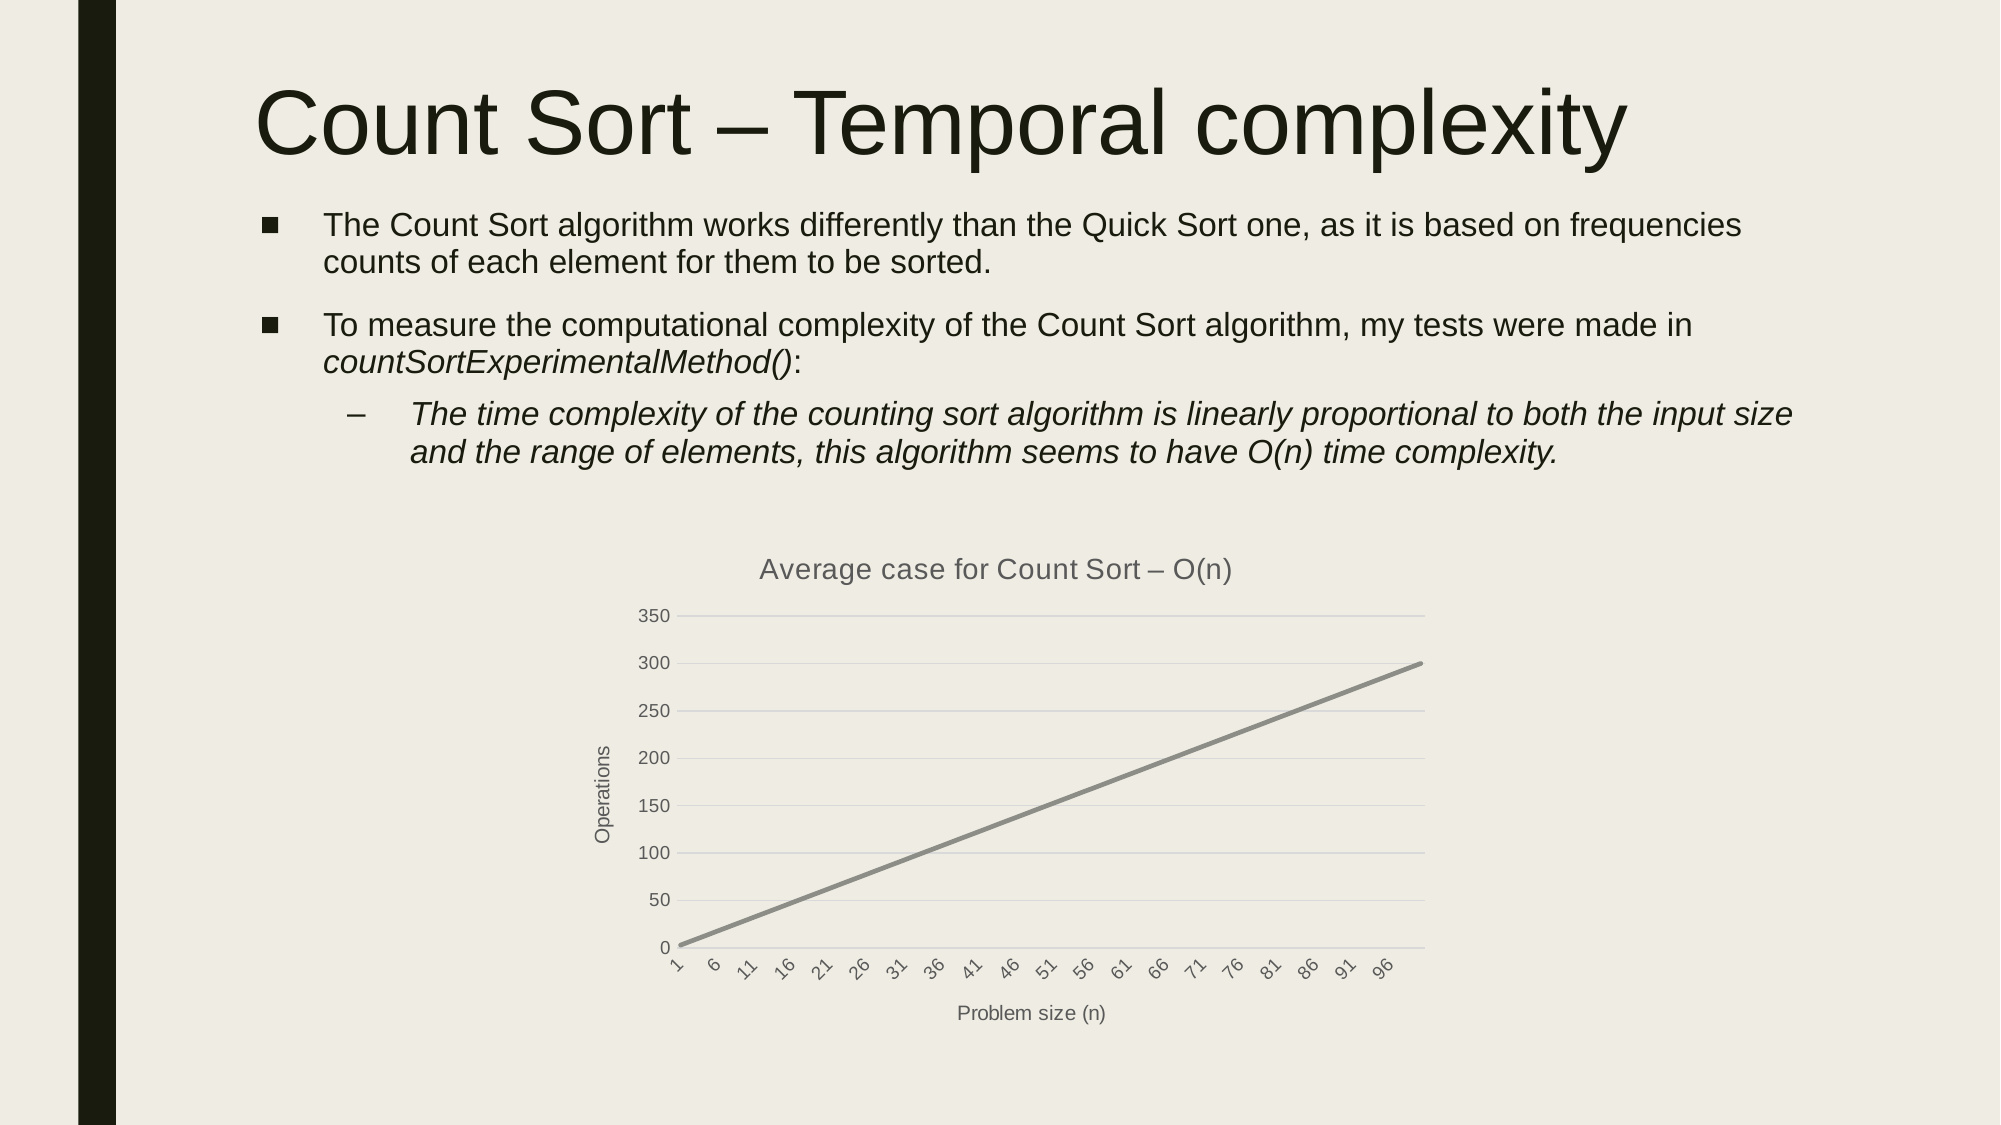

Count Sort – Temporal complexity
The Count Sort algorithm works differently than the Quick Sort one, as it is based on frequencies counts of each element for them to be sorted.
To measure the computational complexity of the Count Sort algorithm, my tests were made in countSortExperimentalMethod():
The time complexity of the counting sort algorithm is linearly proportional to both the input size and the range of elements, this algorithm seems to have O(n) time complexity.

### Chart: Average case for Count Sort – O(n)

| Category |  |
|---|---|
| 1 | 3.0 |
| 2 | 6.0 |
| 3 | 9.0 |
| 4 | 12.0 |
| 5 | 15.0 |
| 6 | 18.0 |
| 7 | 21.0 |
| 8 | 24.0 |
| 9 | 27.0 |
| 10 | 30.0 |
| 11 | 33.0 |
| 12 | 36.0 |
| 13 | 39.0 |
| 14 | 42.0 |
| 15 | 45.0 |
| 16 | 48.0 |
| 17 | 51.0 |
| 18 | 54.0 |
| 19 | 57.0 |
| 20 | 60.0 |
| 21 | 63.0 |
| 22 | 66.0 |
| 23 | 69.0 |
| 24 | 72.0 |
| 25 | 75.0 |
| 26 | 78.0 |
| 27 | 81.0 |
| 28 | 84.0 |
| 29 | 87.0 |
| 30 | 90.0 |
| 31 | 93.0 |
| 32 | 96.0 |
| 33 | 99.0 |
| 34 | 102.0 |
| 35 | 105.0 |
| 36 | 108.0 |
| 37 | 111.0 |
| 38 | 114.0 |
| 39 | 117.0 |
| 40 | 120.0 |
| 41 | 123.0 |
| 42 | 126.0 |
| 43 | 129.0 |
| 44 | 132.0 |
| 45 | 135.0 |
| 46 | 138.0 |
| 47 | 141.0 |
| 48 | 144.0 |
| 49 | 147.0 |
| 50 | 150.0 |
| 51 | 153.0 |
| 52 | 156.0 |
| 53 | 159.0 |
| 54 | 162.0 |
| 55 | 165.0 |
| 56 | 168.0 |
| 57 | 171.0 |
| 58 | 174.0 |
| 59 | 177.0 |
| 60 | 180.0 |
| 61 | 183.0 |
| 62 | 186.0 |
| 63 | 189.0 |
| 64 | 192.0 |
| 65 | 195.0 |
| 66 | 198.0 |
| 67 | 201.0 |
| 68 | 204.0 |
| 69 | 207.0 |
| 70 | 210.0 |
| 71 | 213.0 |
| 72 | 216.0 |
| 73 | 219.0 |
| 74 | 222.0 |
| 75 | 225.0 |
| 76 | 228.0 |
| 77 | 231.0 |
| 78 | 234.0 |
| 79 | 237.0 |
| 80 | 240.0 |
| 81 | 243.0 |
| 82 | 246.0 |
| 83 | 249.0 |
| 84 | 252.0 |
| 85 | 255.0 |
| 86 | 258.0 |
| 87 | 261.0 |
| 88 | 264.0 |
| 89 | 267.0 |
| 90 | 270.0 |
| 91 | 273.0 |
| 92 | 276.0 |
| 93 | 279.0 |
| 94 | 282.0 |
| 95 | 285.0 |
| 96 | 288.0 |
| 97 | 291.0 |
| 98 | 294.0 |
| 99 | 297.0 |
| 100 | 300.0 |